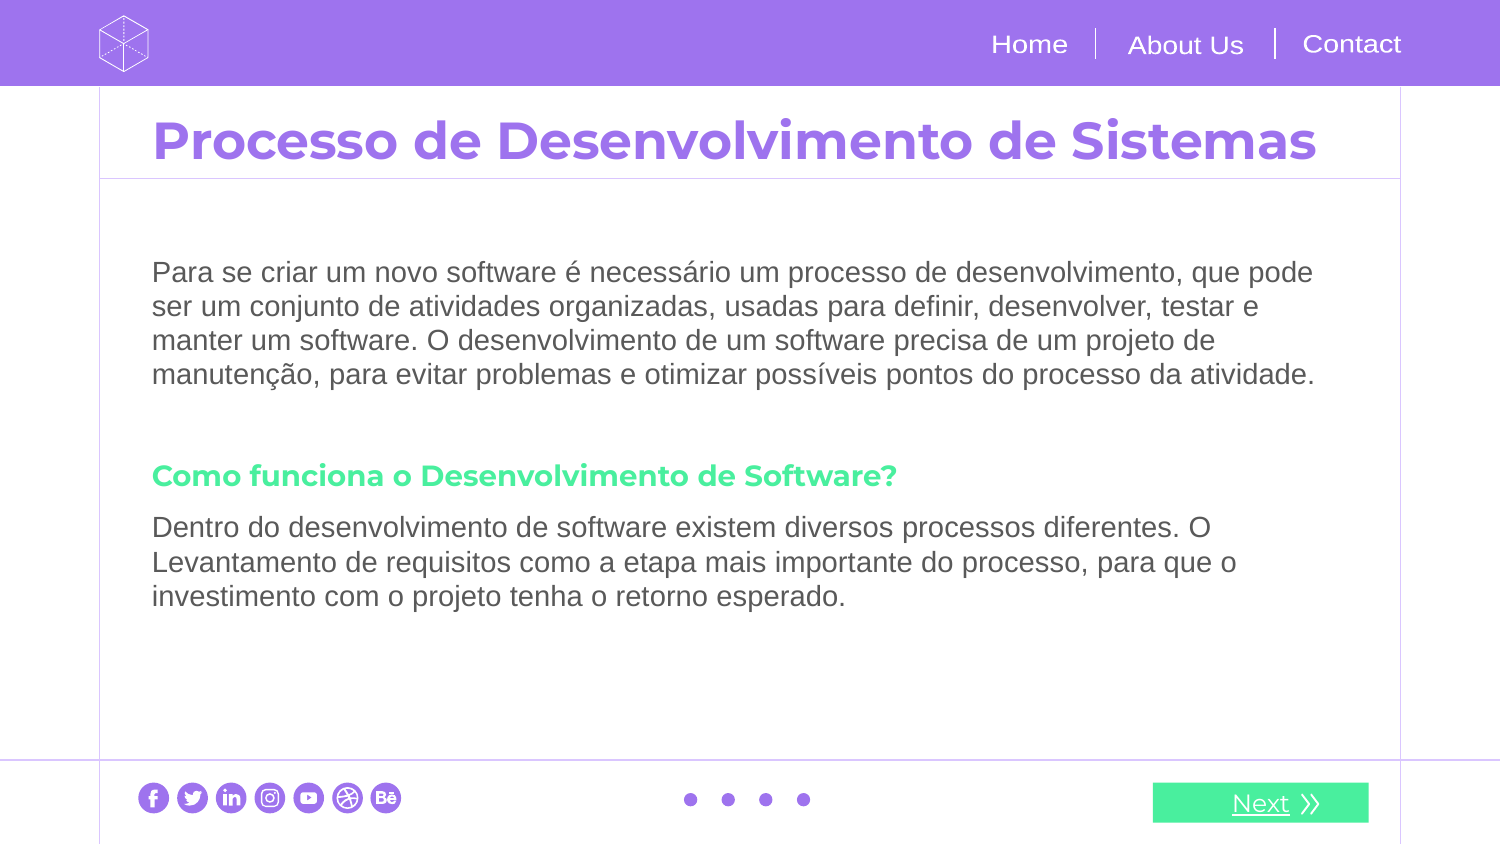

Contact
Home
About Us
# Processo de Desenvolvimento de Sistemas

Para se criar um novo software é necessário um processo de desenvolvimento, que pode ser um conjunto de atividades organizadas, usadas para definir, desenvolver, testar e manter um software. O desenvolvimento de um software precisa de um projeto de manutenção, para evitar problemas e otimizar possíveis pontos do processo da atividade.

Como funciona o Desenvolvimento de Software?
Dentro do desenvolvimento de software existem diversos processos diferentes. O Levantamento de requisitos como a etapa mais importante do processo, para que o investimento com o projeto tenha o retorno esperado.

Next